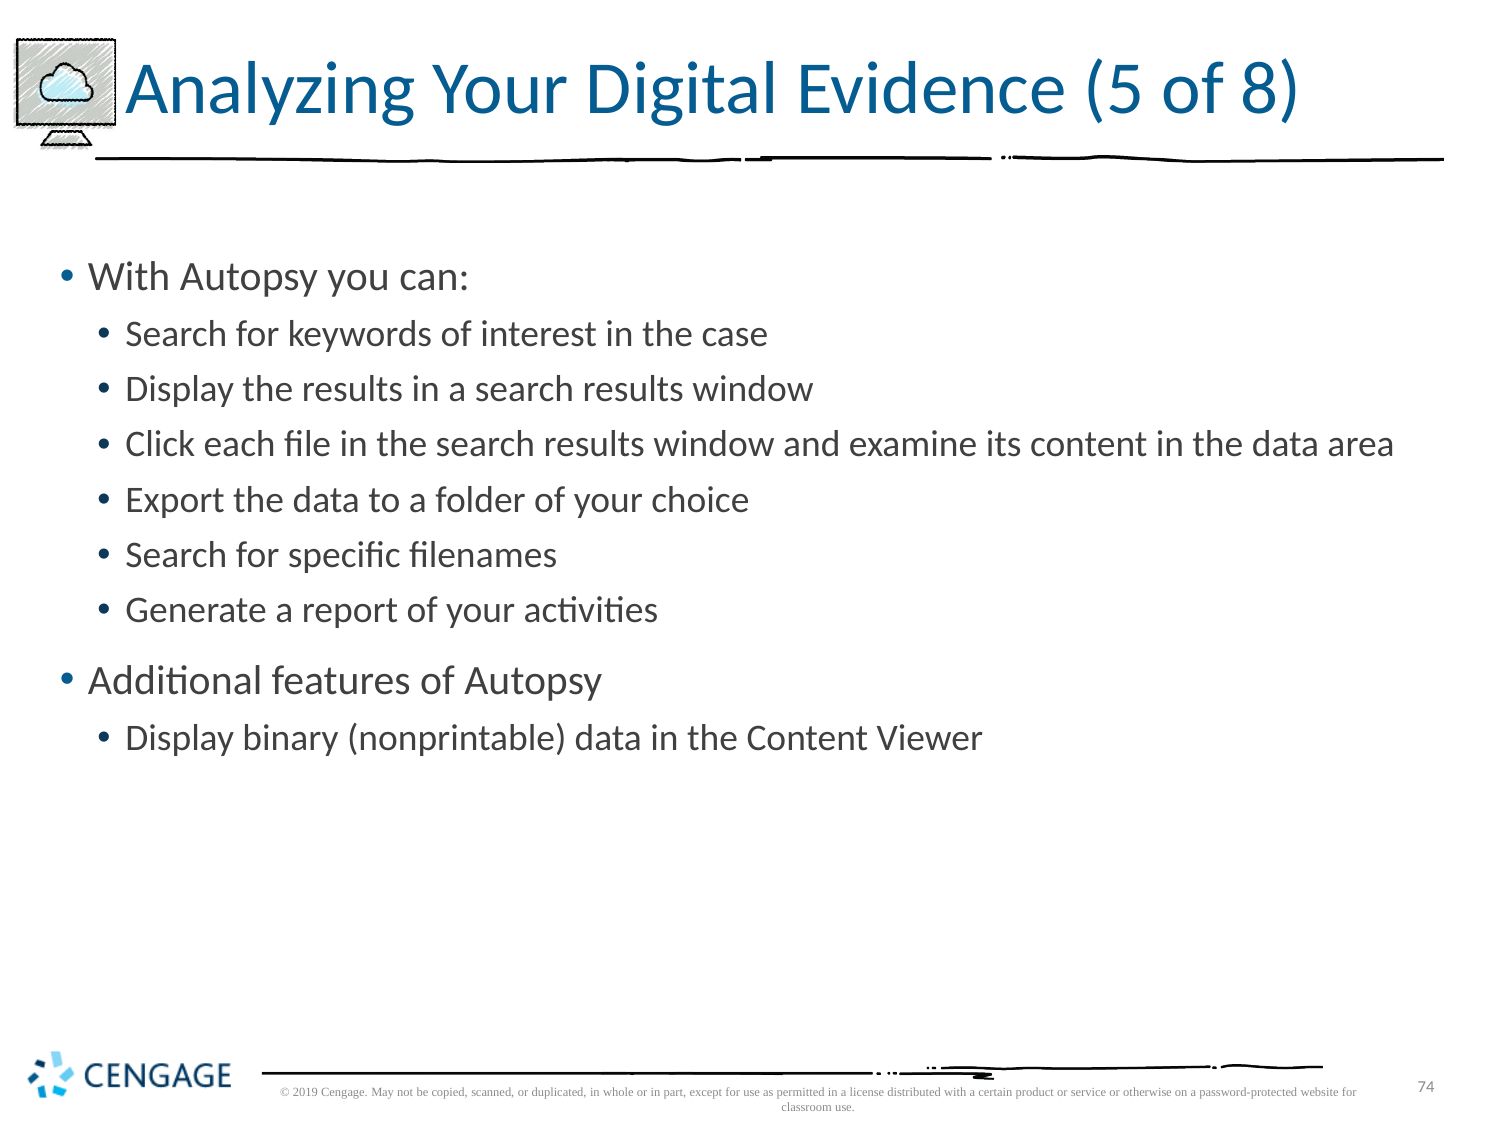

# Analyzing Your Digital Evidence (5 of 8)
With Autopsy you can:
Search for keywords of interest in the case
Display the results in a search results window
Click each file in the search results window and examine its content in the data area
Export the data to a folder of your choice
Search for specific filenames
Generate a report of your activities
Additional features of Autopsy
Display binary (nonprintable) data in the Content Viewer

© 2019 Cengage. May not be copied, scanned, or duplicated, in whole or in part, except for use as permitted in a license distributed with a certain product or service or otherwise on a password-protected website for classroom use.